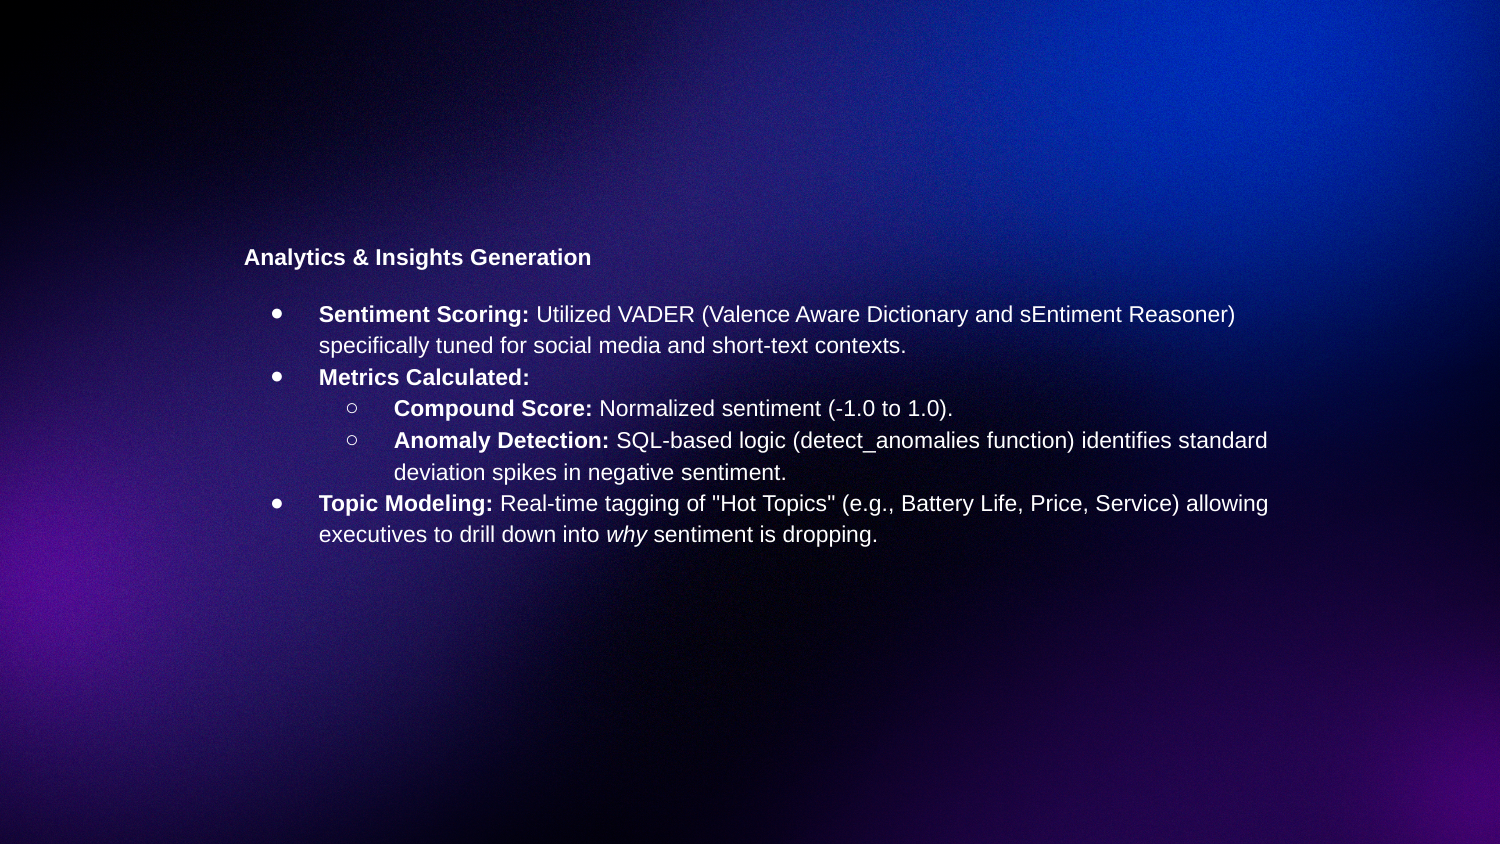

Analytics & Insights Generation
Sentiment Scoring: Utilized VADER (Valence Aware Dictionary and sEntiment Reasoner) specifically tuned for social media and short-text contexts.
Metrics Calculated:
Compound Score: Normalized sentiment (-1.0 to 1.0).
Anomaly Detection: SQL-based logic (detect_anomalies function) identifies standard deviation spikes in negative sentiment.
Topic Modeling: Real-time tagging of "Hot Topics" (e.g., Battery Life, Price, Service) allowing executives to drill down into why sentiment is dropping.